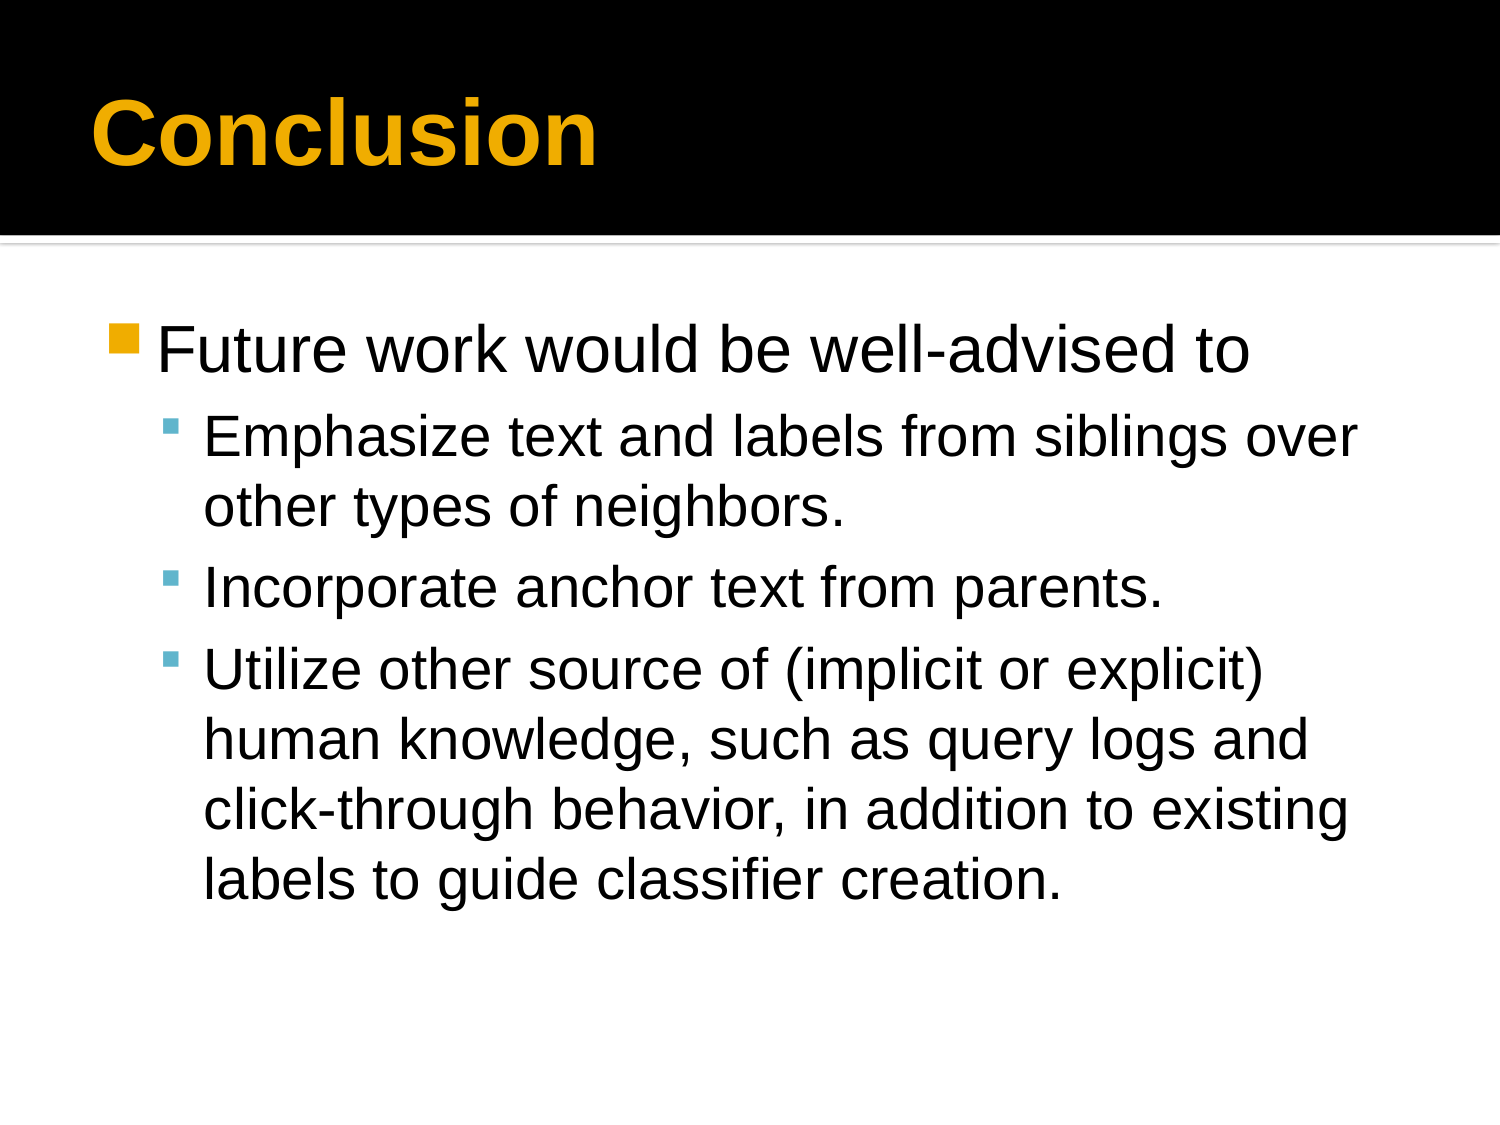

# Conclusion
Future work would be well-advised to
Emphasize text and labels from siblings over other types of neighbors.
Incorporate anchor text from parents.
Utilize other source of (implicit or explicit) human knowledge, such as query logs and click-through behavior, in addition to existing labels to guide classifier creation.